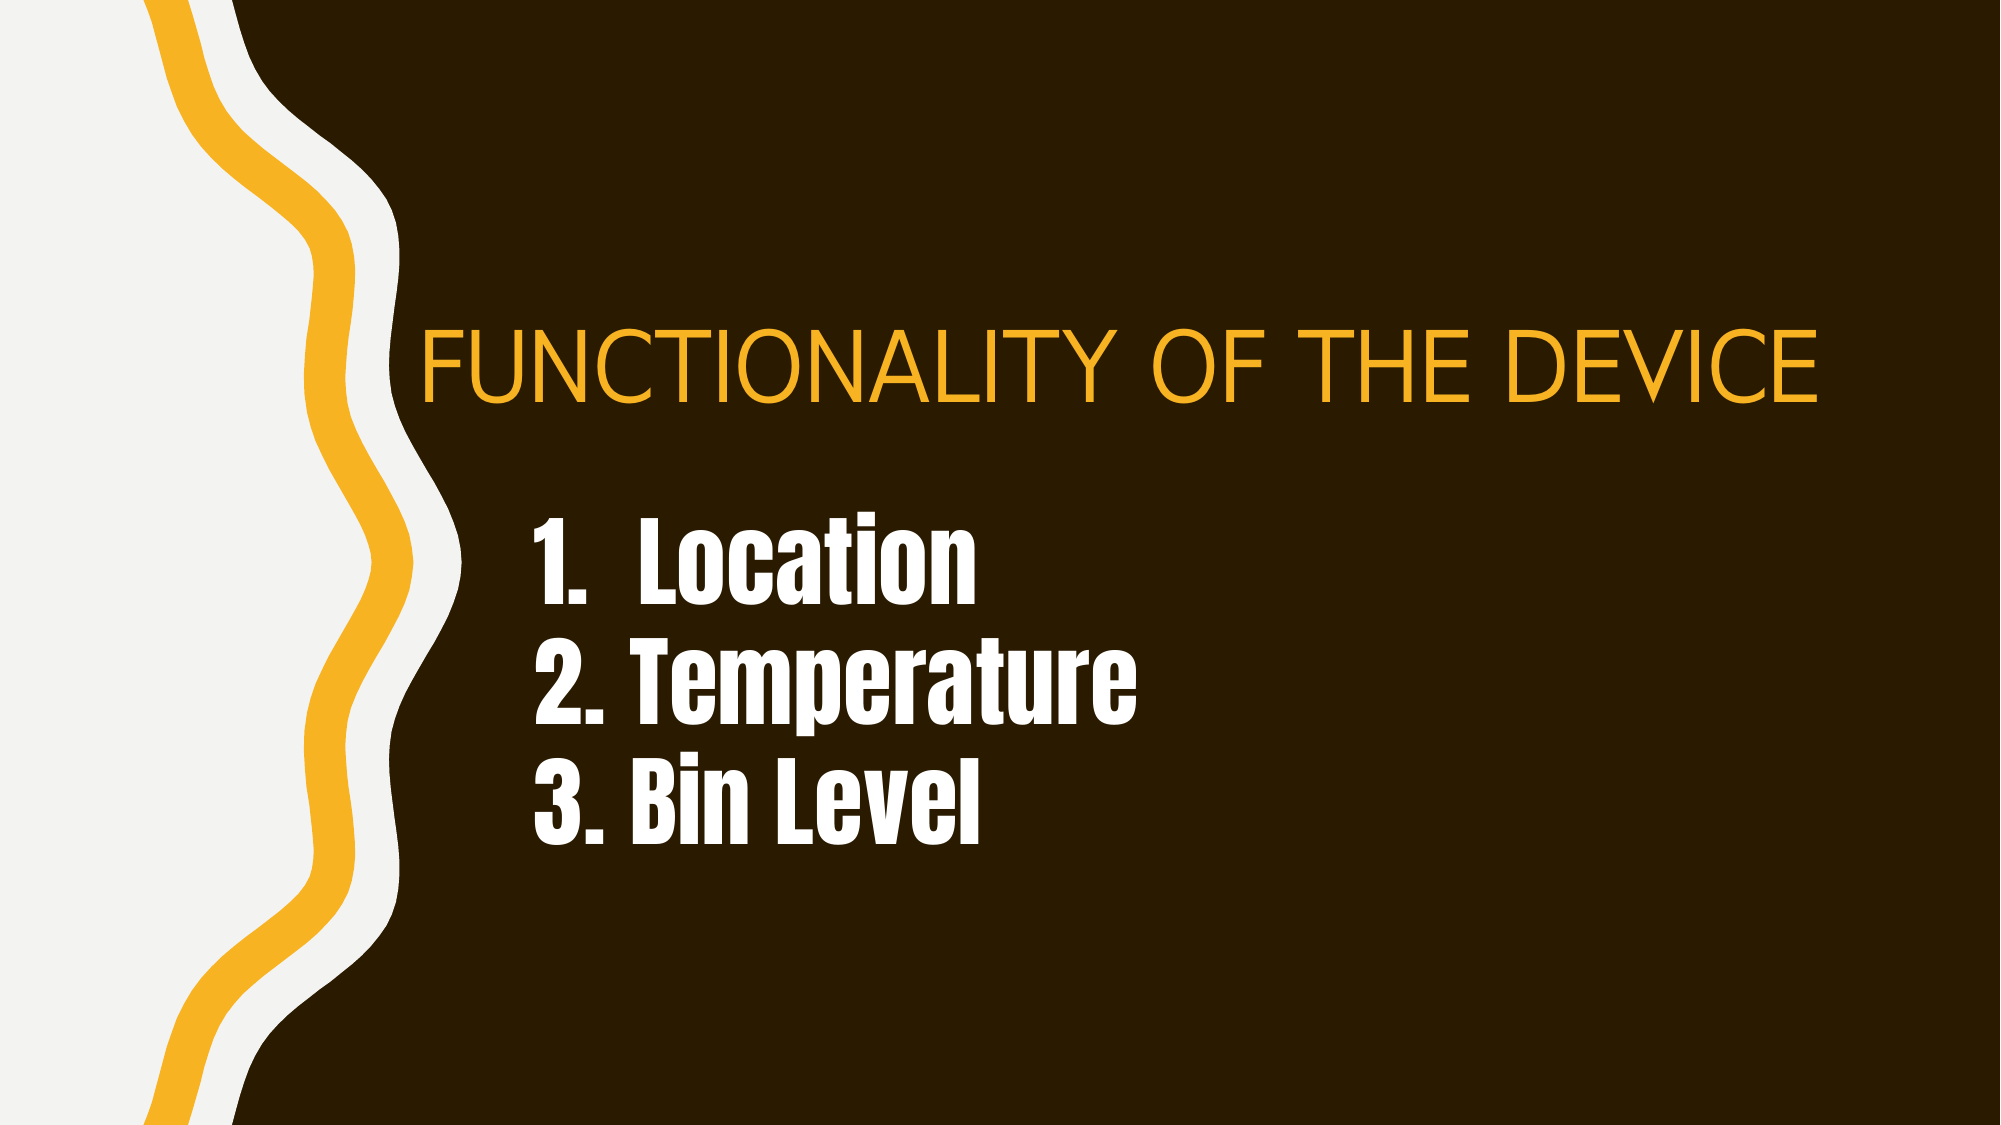

FUNCTIONALITY OF THE DEVICE
  Location
 Temperature
 Bin Level